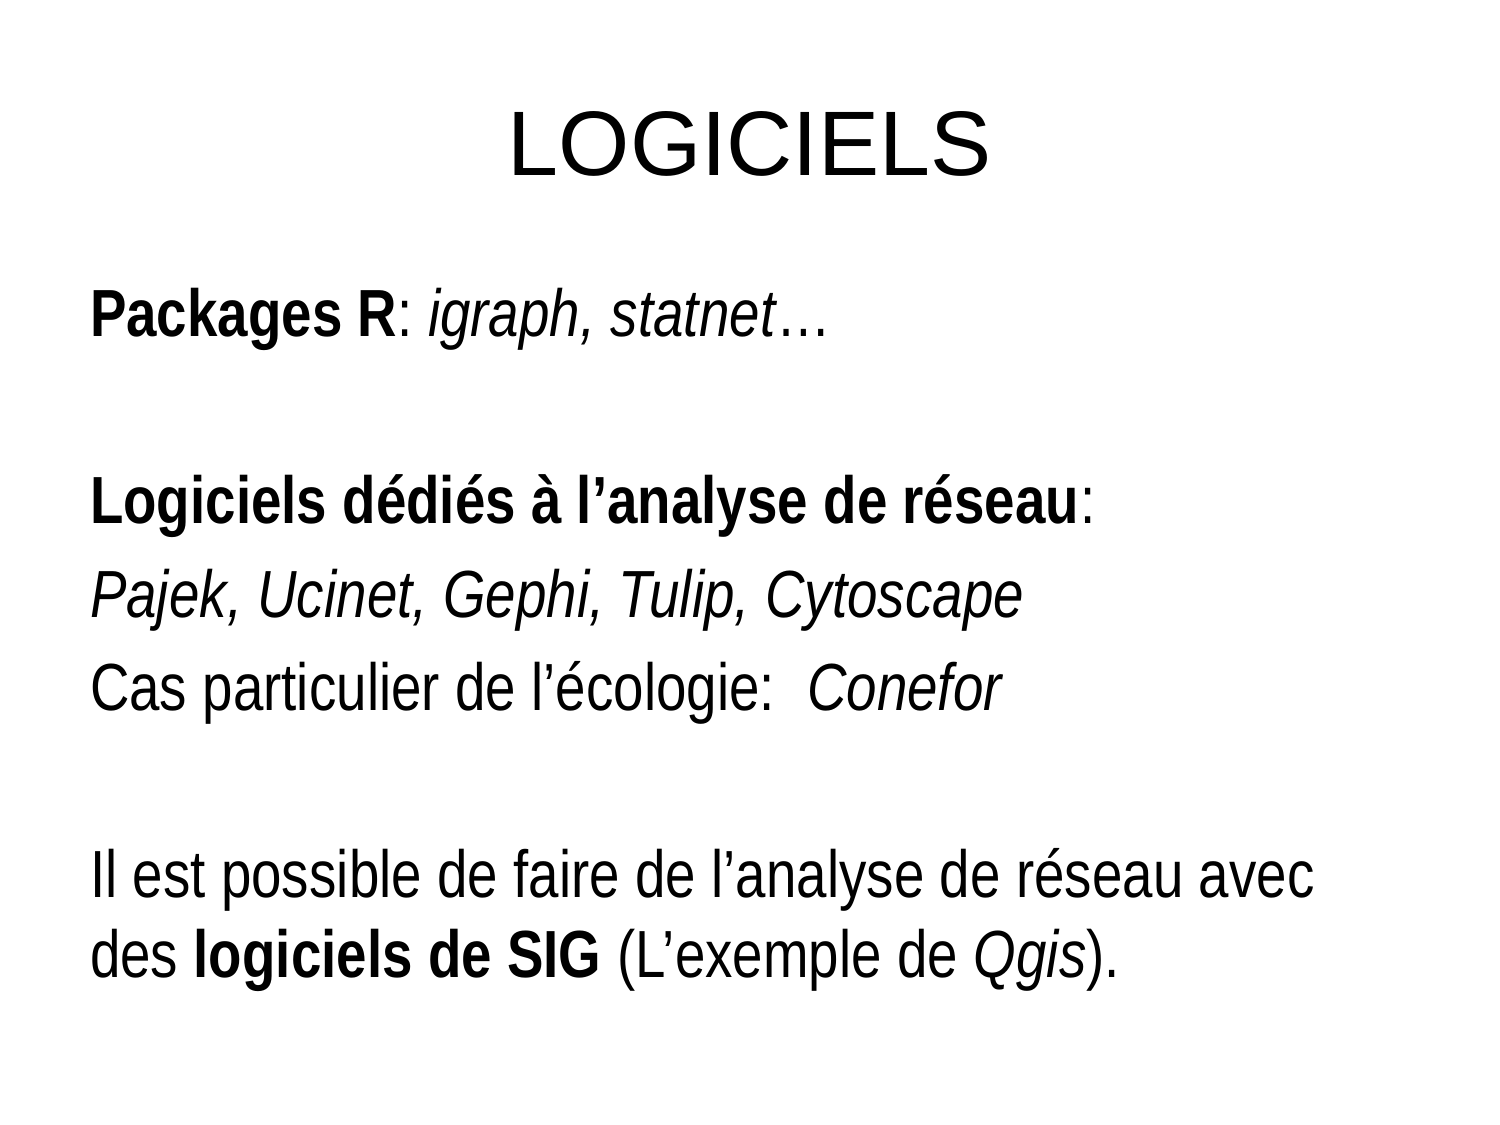

# LOGICIELS
Packages R: igraph, statnet…

Logiciels dédiés à l’analyse de réseau:
Pajek, Ucinet, Gephi, Tulip, Cytoscape
Cas particulier de l’écologie:  Conefor

Il est possible de faire de l’analyse de réseau avec des logiciels de SIG (L’exemple de Qgis).